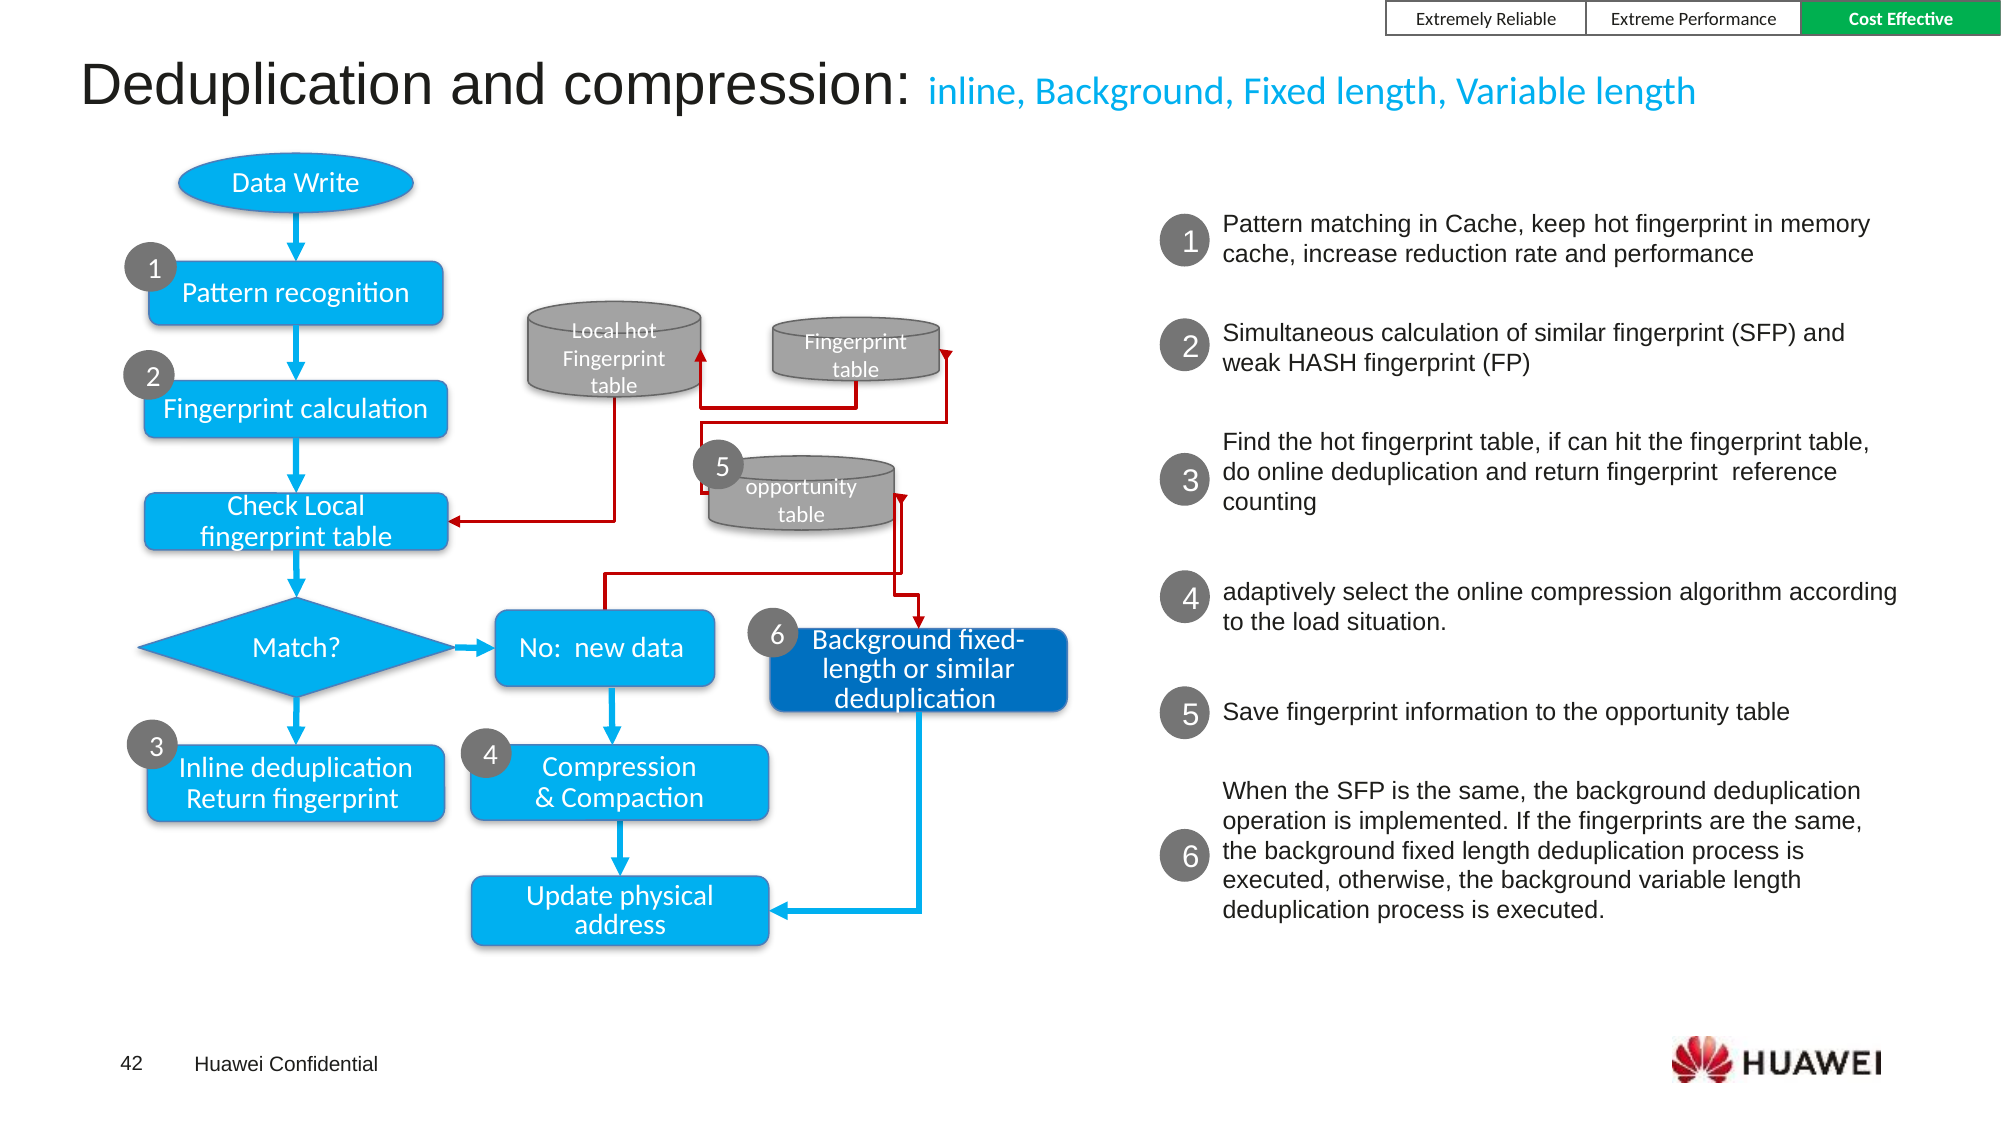

Extremely Reliable
Extreme Performance
Cost Effective
Deduplication and compression: inline, Background, Fixed length, Variable length
Data Write
Pattern matching in Cache, keep hot fingerprint in memory cache, increase reduction rate and performance
1
1
Pattern recognition
Local hot Fingerprint table
Simultaneous calculation of similar fingerprint (SFP) and weak HASH fingerprint (FP)
Fingerprint table
2
2
Fingerprint calculation
Find the hot fingerprint table, if can hit the fingerprint table, do online deduplication and return fingerprint  reference counting
5
3
opportunity table
Check Local fingerprint table
adaptively select the online compression algorithm according to the load situation.
4
Match?
6
No:  new data
Background fixed-length or similar deduplication
5
Save fingerprint information to the opportunity table
3
4
Compression
& Compaction
Inline deduplication Return fingerprint
When the SFP is the same, the background deduplication operation is implemented. If the fingerprints are the same, the background fixed length deduplication process is executed, otherwise, the background variable length deduplication process is executed.
6
Update physical address